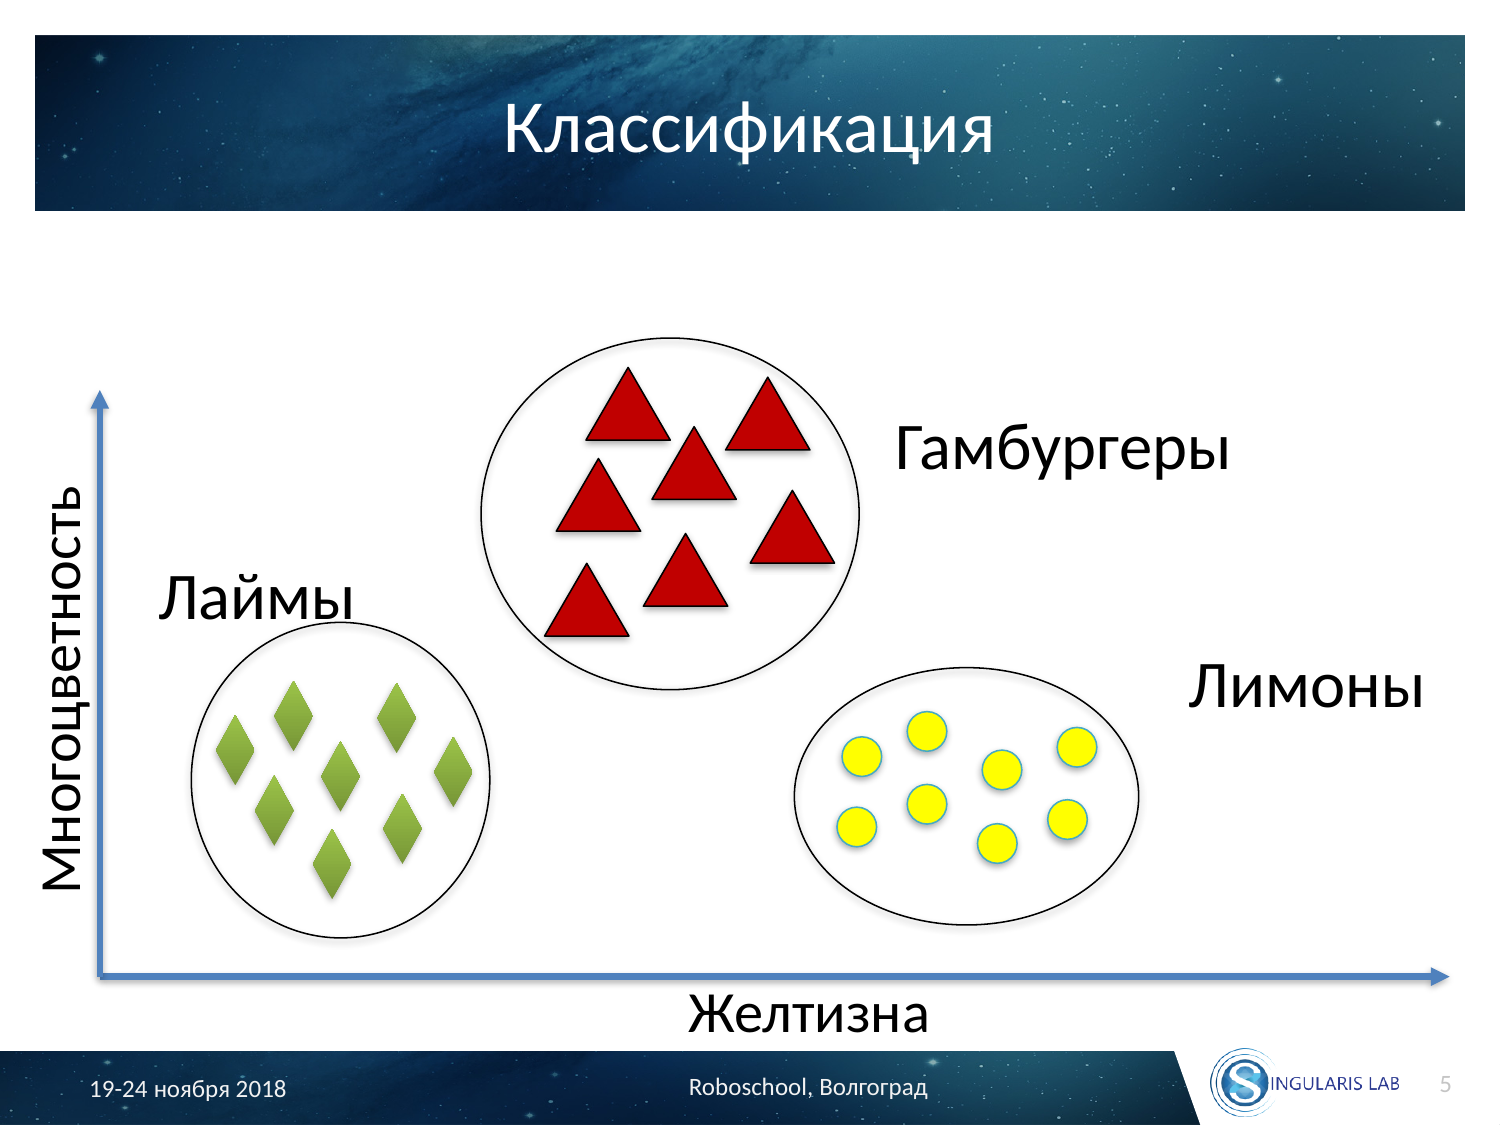

# Классификация

Гамбургеры

Лаймы

Лимоны
Многоцветность

Желтизна
5
Roboschool, Волгоград
19-24 ноября 2018